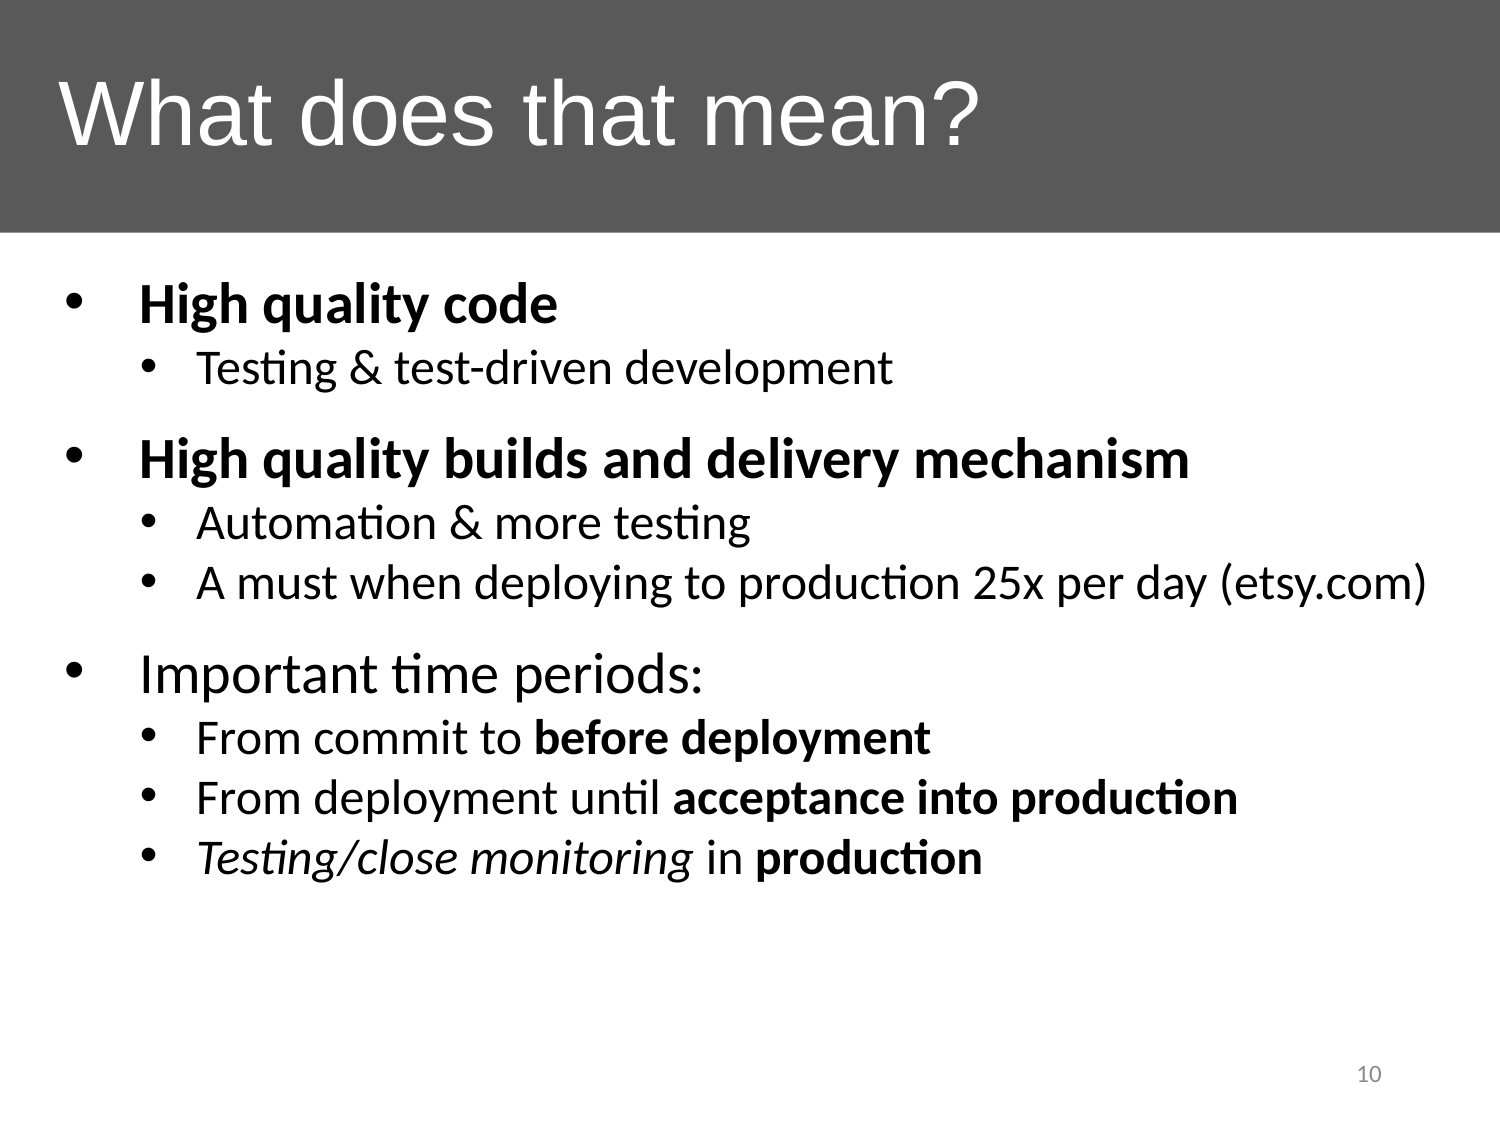

# What does that mean?
High quality code
Testing & test-driven development

High quality builds and delivery mechanism
Automation & more testing
A must when deploying to production 25x per day (etsy.com)

Important time periods:
From commit to before deployment
From deployment until acceptance into production
Testing/close monitoring in production

10